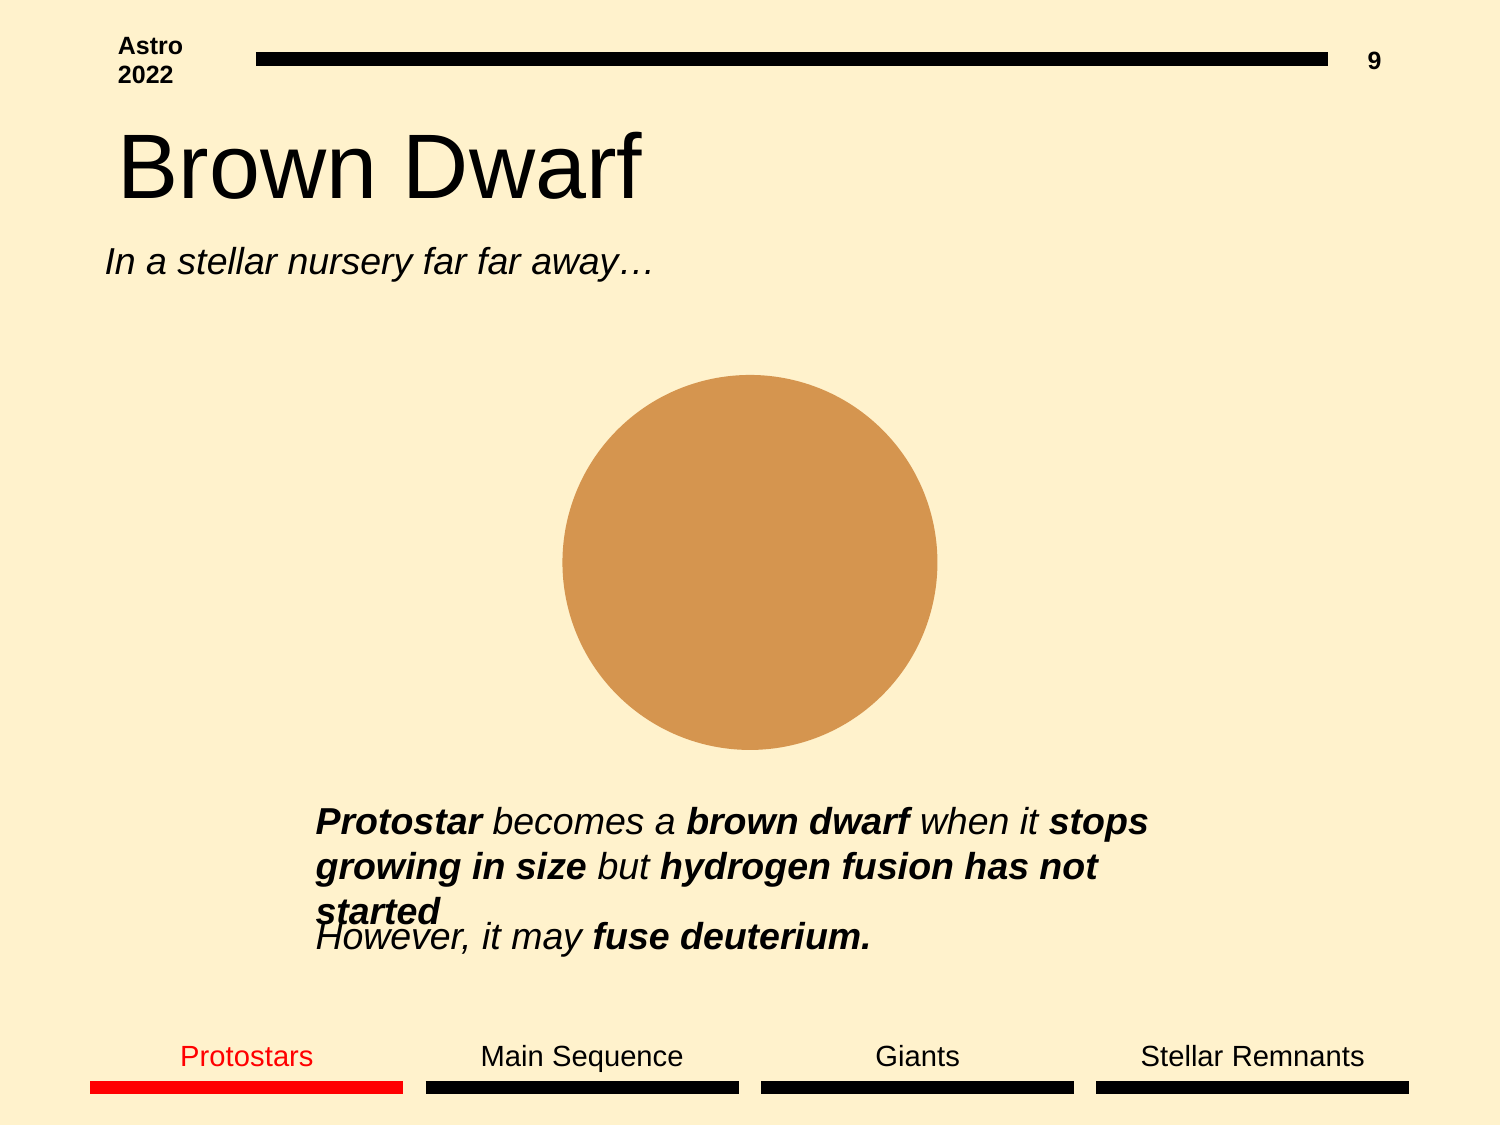

# Brown Dwarf
In a stellar nursery far far away…

Protostar becomes a brown dwarf when it stops growing in size but hydrogen fusion has not started
However, it may fuse deuterium.

Stellar Remnants
Protostars
Main Sequence
Giants